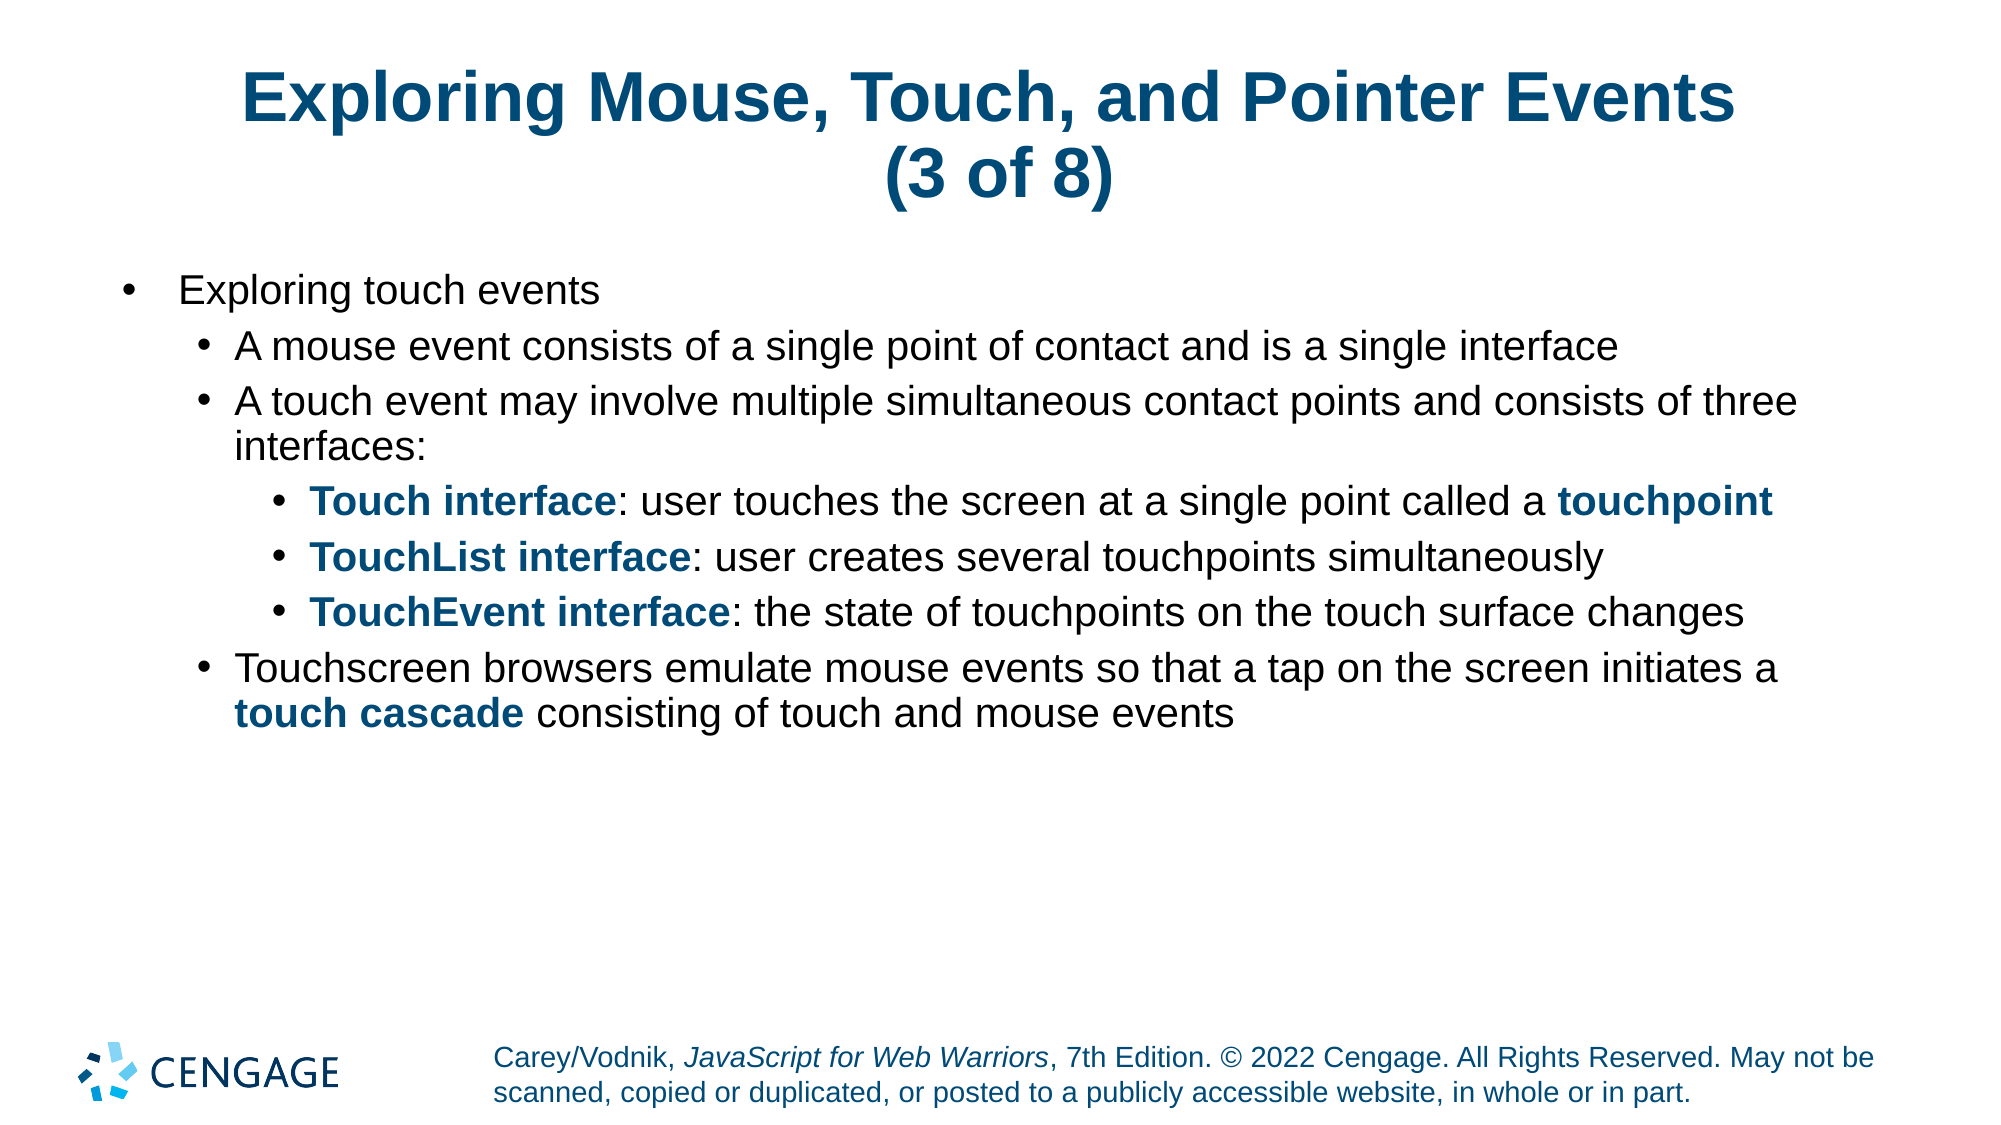

# Exploring Mouse, Touch, and Pointer Events (3 of 8)
Exploring touch events
A mouse event consists of a single point of contact and is a single interface
A touch event may involve multiple simultaneous contact points and consists of three interfaces:
Touch interface: user touches the screen at a single point called a touchpoint
TouchList interface: user creates several touchpoints simultaneously
TouchEvent interface: the state of touchpoints on the touch surface changes
Touchscreen browsers emulate mouse events so that a tap on the screen initiates a touch cascade consisting of touch and mouse events